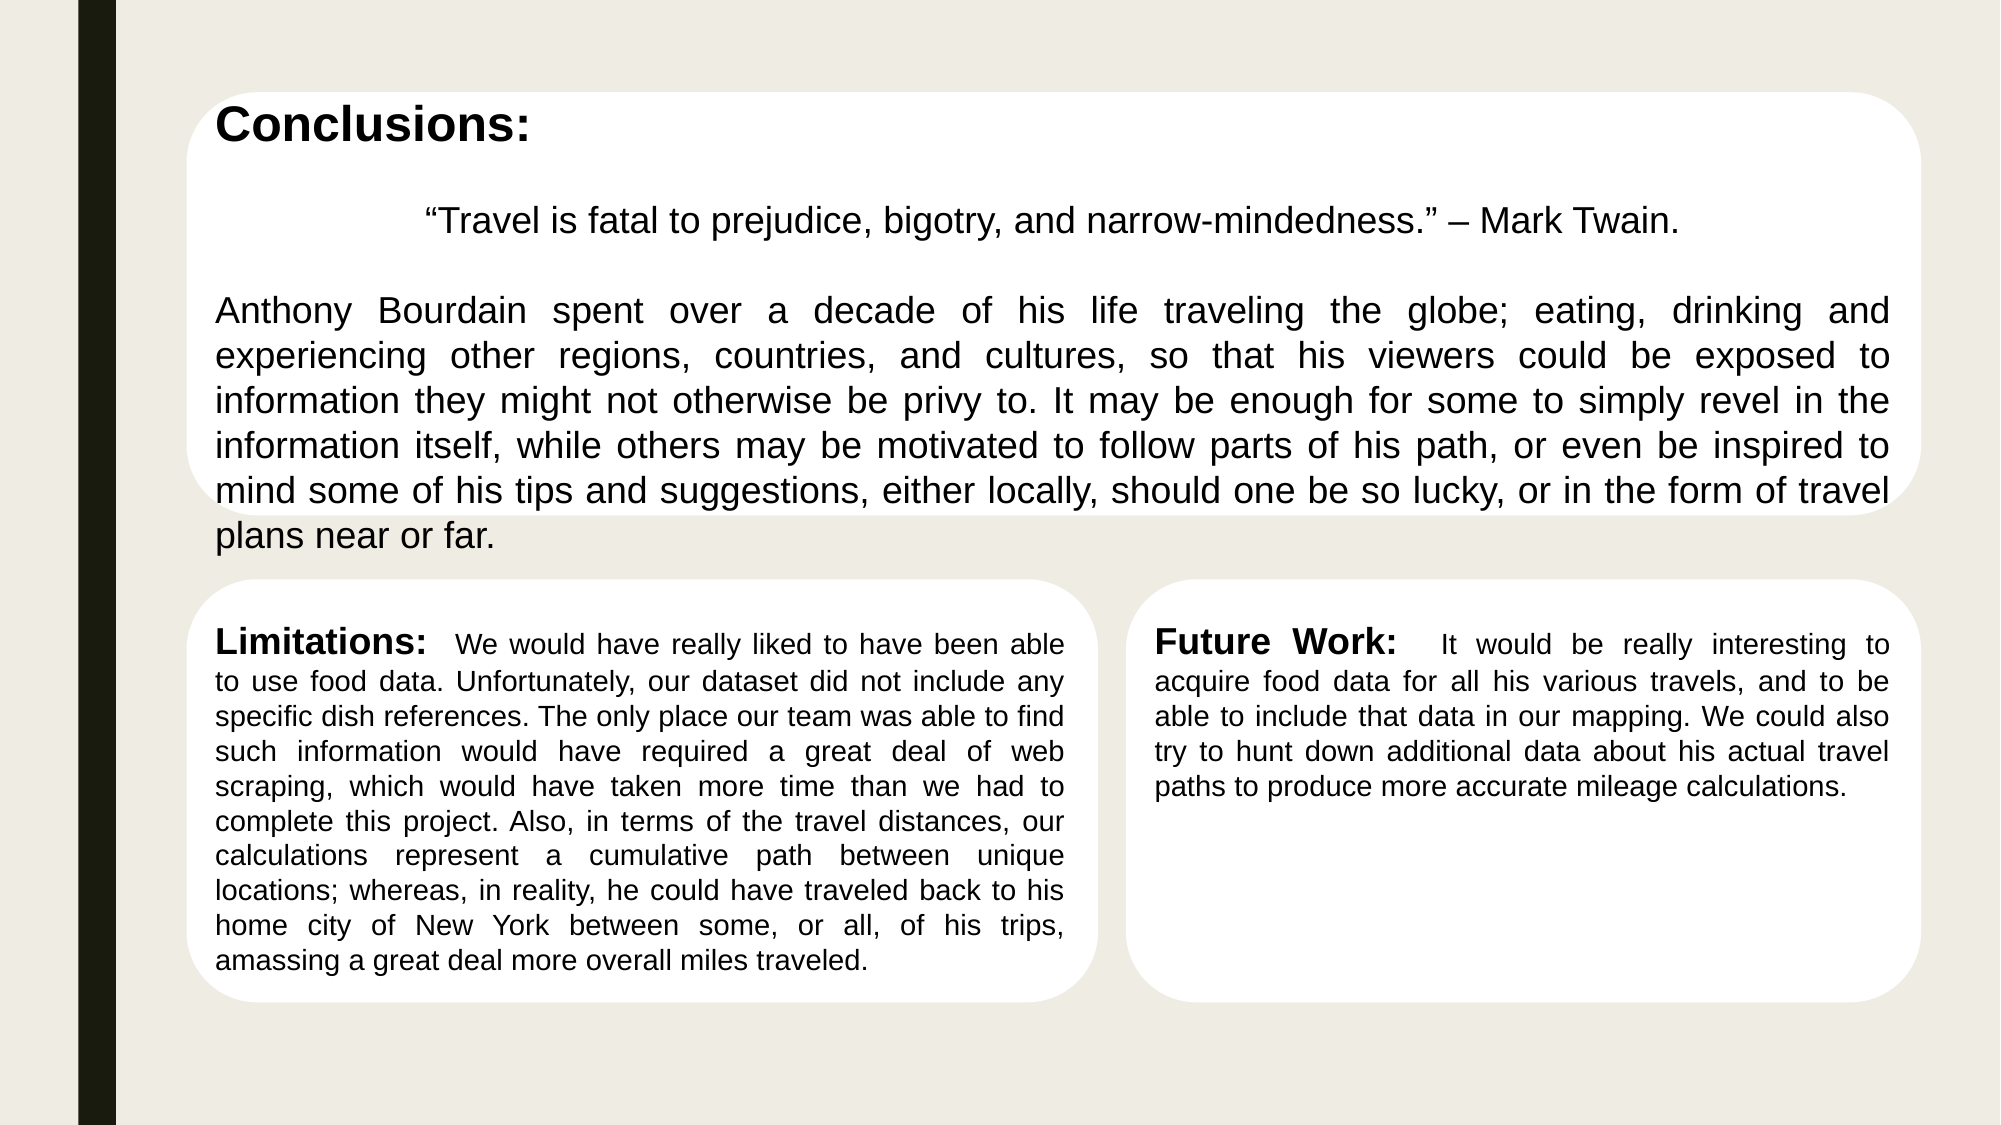

Conclusions:

“Travel is fatal to prejudice, bigotry, and narrow-mindedness.” – Mark Twain.

Anthony Bourdain spent over a decade of his life traveling the globe; eating, drinking and experiencing other regions, countries, and cultures, so that his viewers could be exposed to information they might not otherwise be privy to. It may be enough for some to simply revel in the information itself, while others may be motivated to follow parts of his path, or even be inspired to mind some of his tips and suggestions, either locally, should one be so lucky, or in the form of travel plans near or far.

Limitations:  We would have really liked to have been able to use food data. Unfortunately, our dataset did not include any specific dish references. The only place our team was able to find such information would have required a great deal of web scraping, which would have taken more time than we had to complete this project. Also, in terms of the travel distances, our calculations represent a cumulative path between unique locations; whereas, in reality, he could have traveled back to his home city of New York between some, or all, of his trips, amassing a great deal more overall miles traveled.
Future Work:  It would be really interesting to acquire food data for all his various travels, and to be able to include that data in our mapping. We could also try to hunt down additional data about his actual travel paths to produce more accurate mileage calculations.